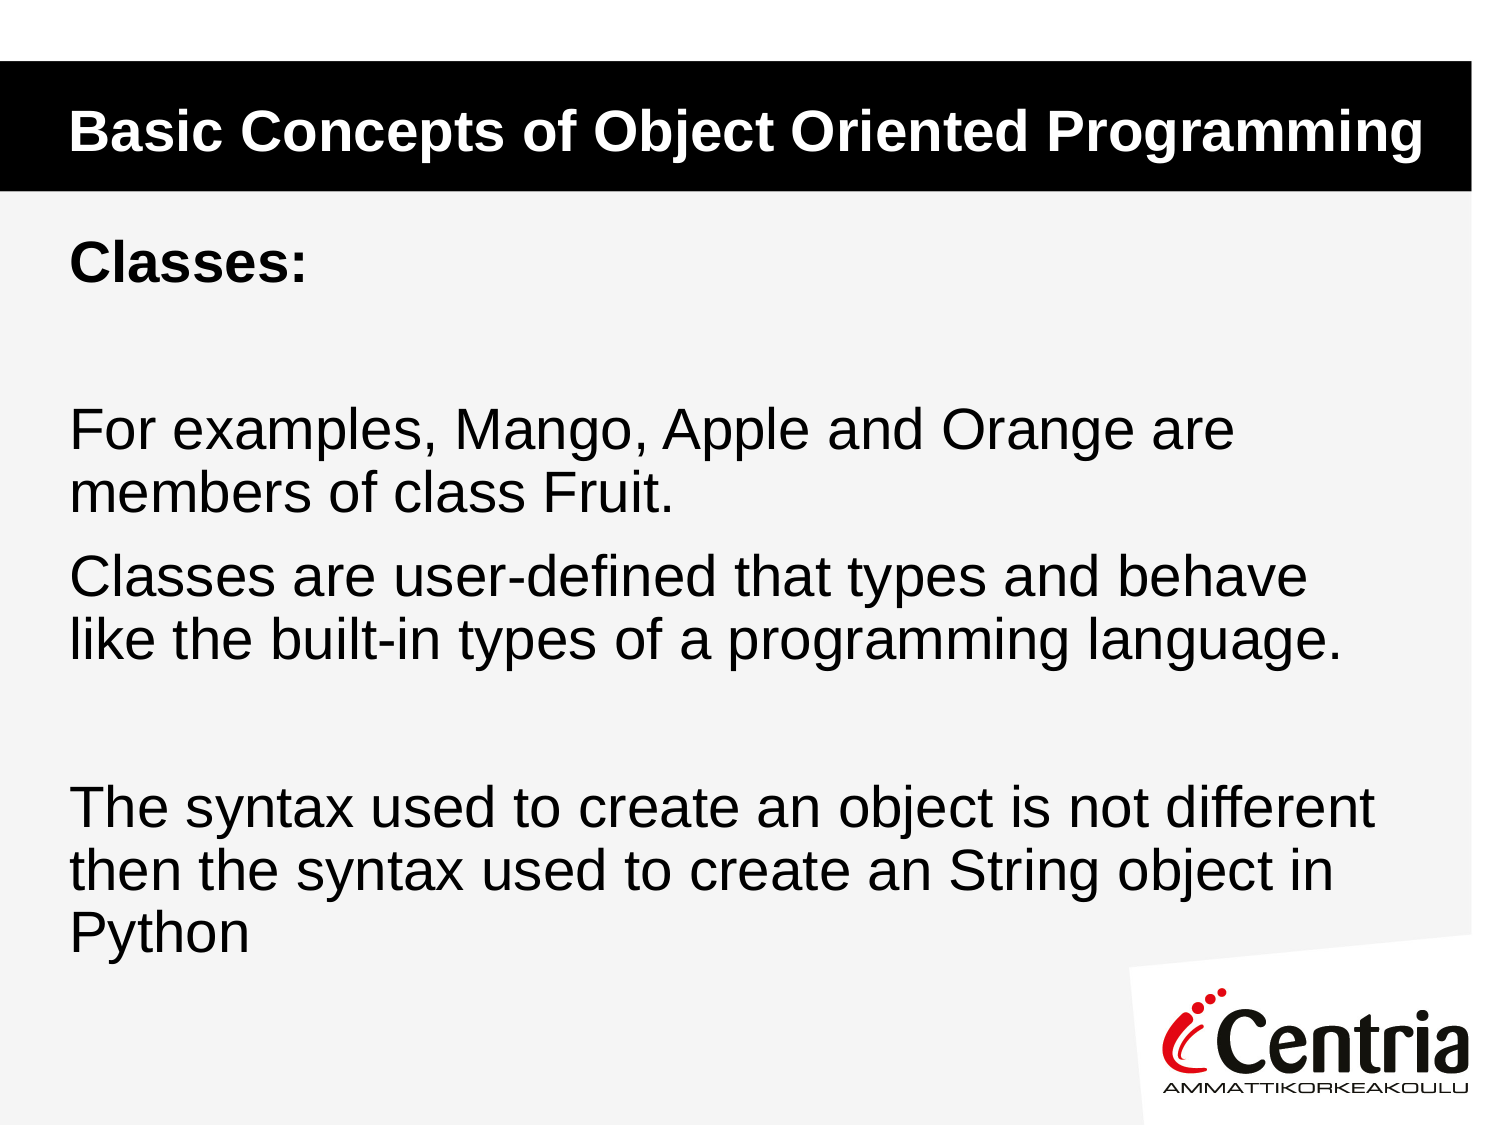

Basic Concepts of Object Oriented Programming
Classes:

For examples, Mango, Apple and Orange are members of class Fruit.
Classes are user-defined that types and behave like the built-in types of a programming language.

The syntax used to create an object is not different then the syntax used to create an String object in Python